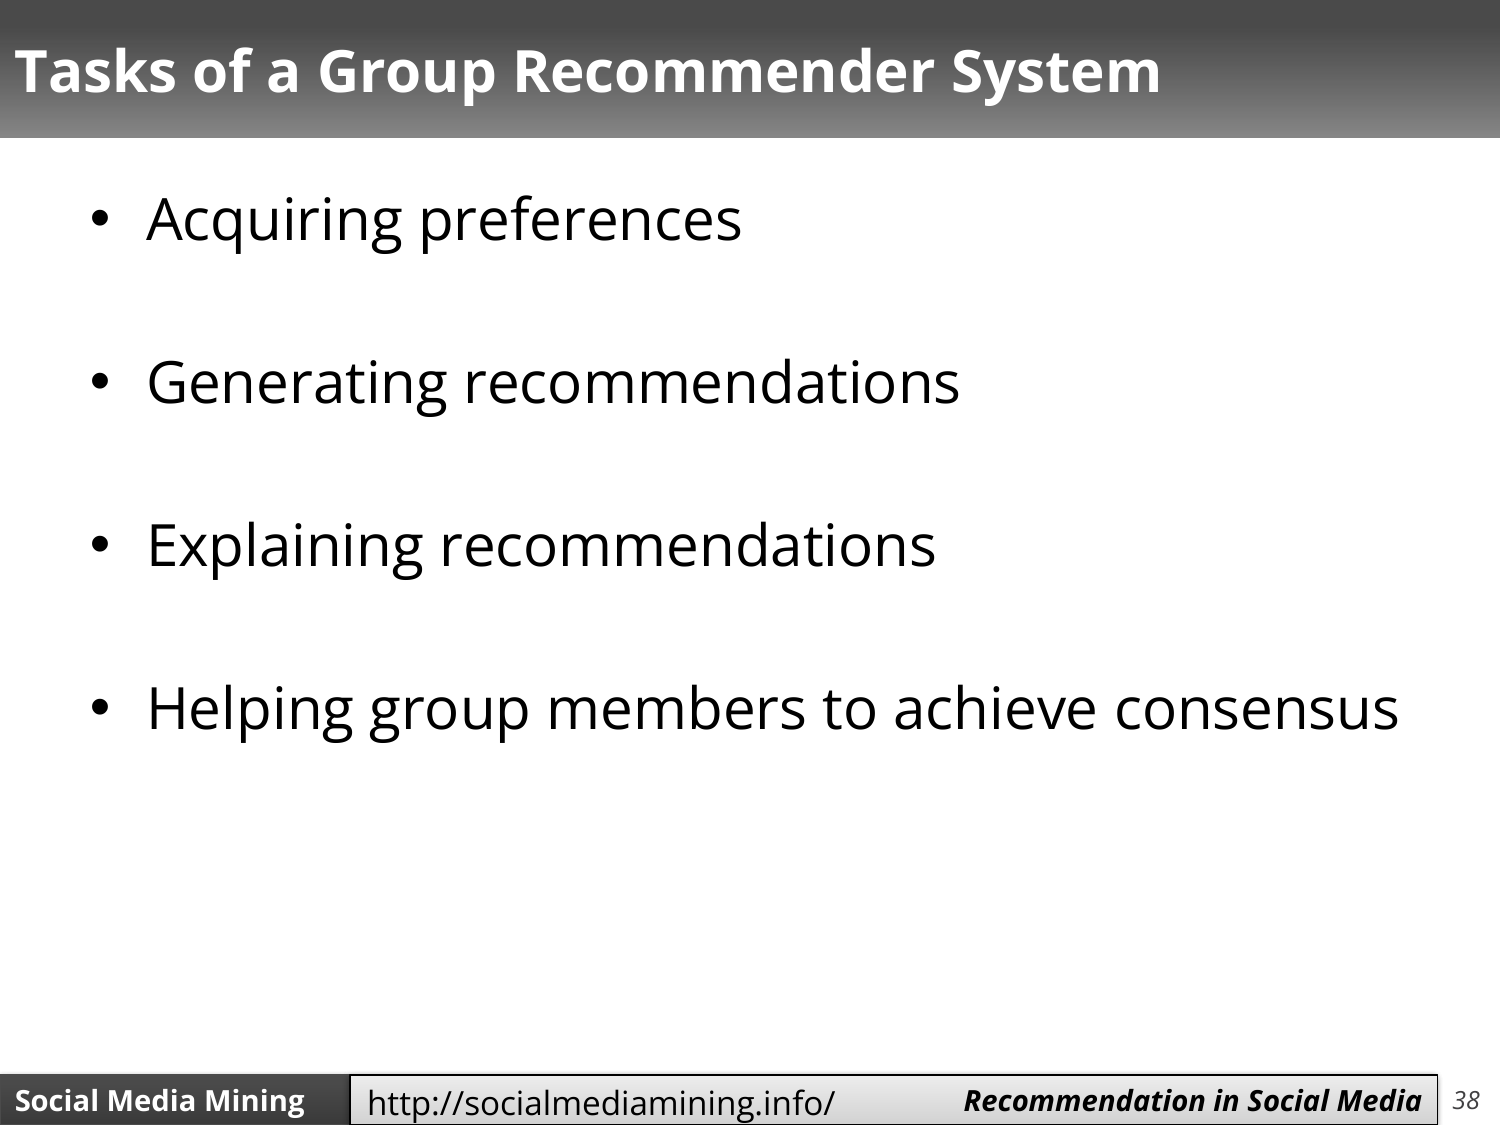

# Tasks of a Group Recommender System
Acquiring preferences

Generating recommendations

Explaining recommendations

Helping group members to achieve consensus